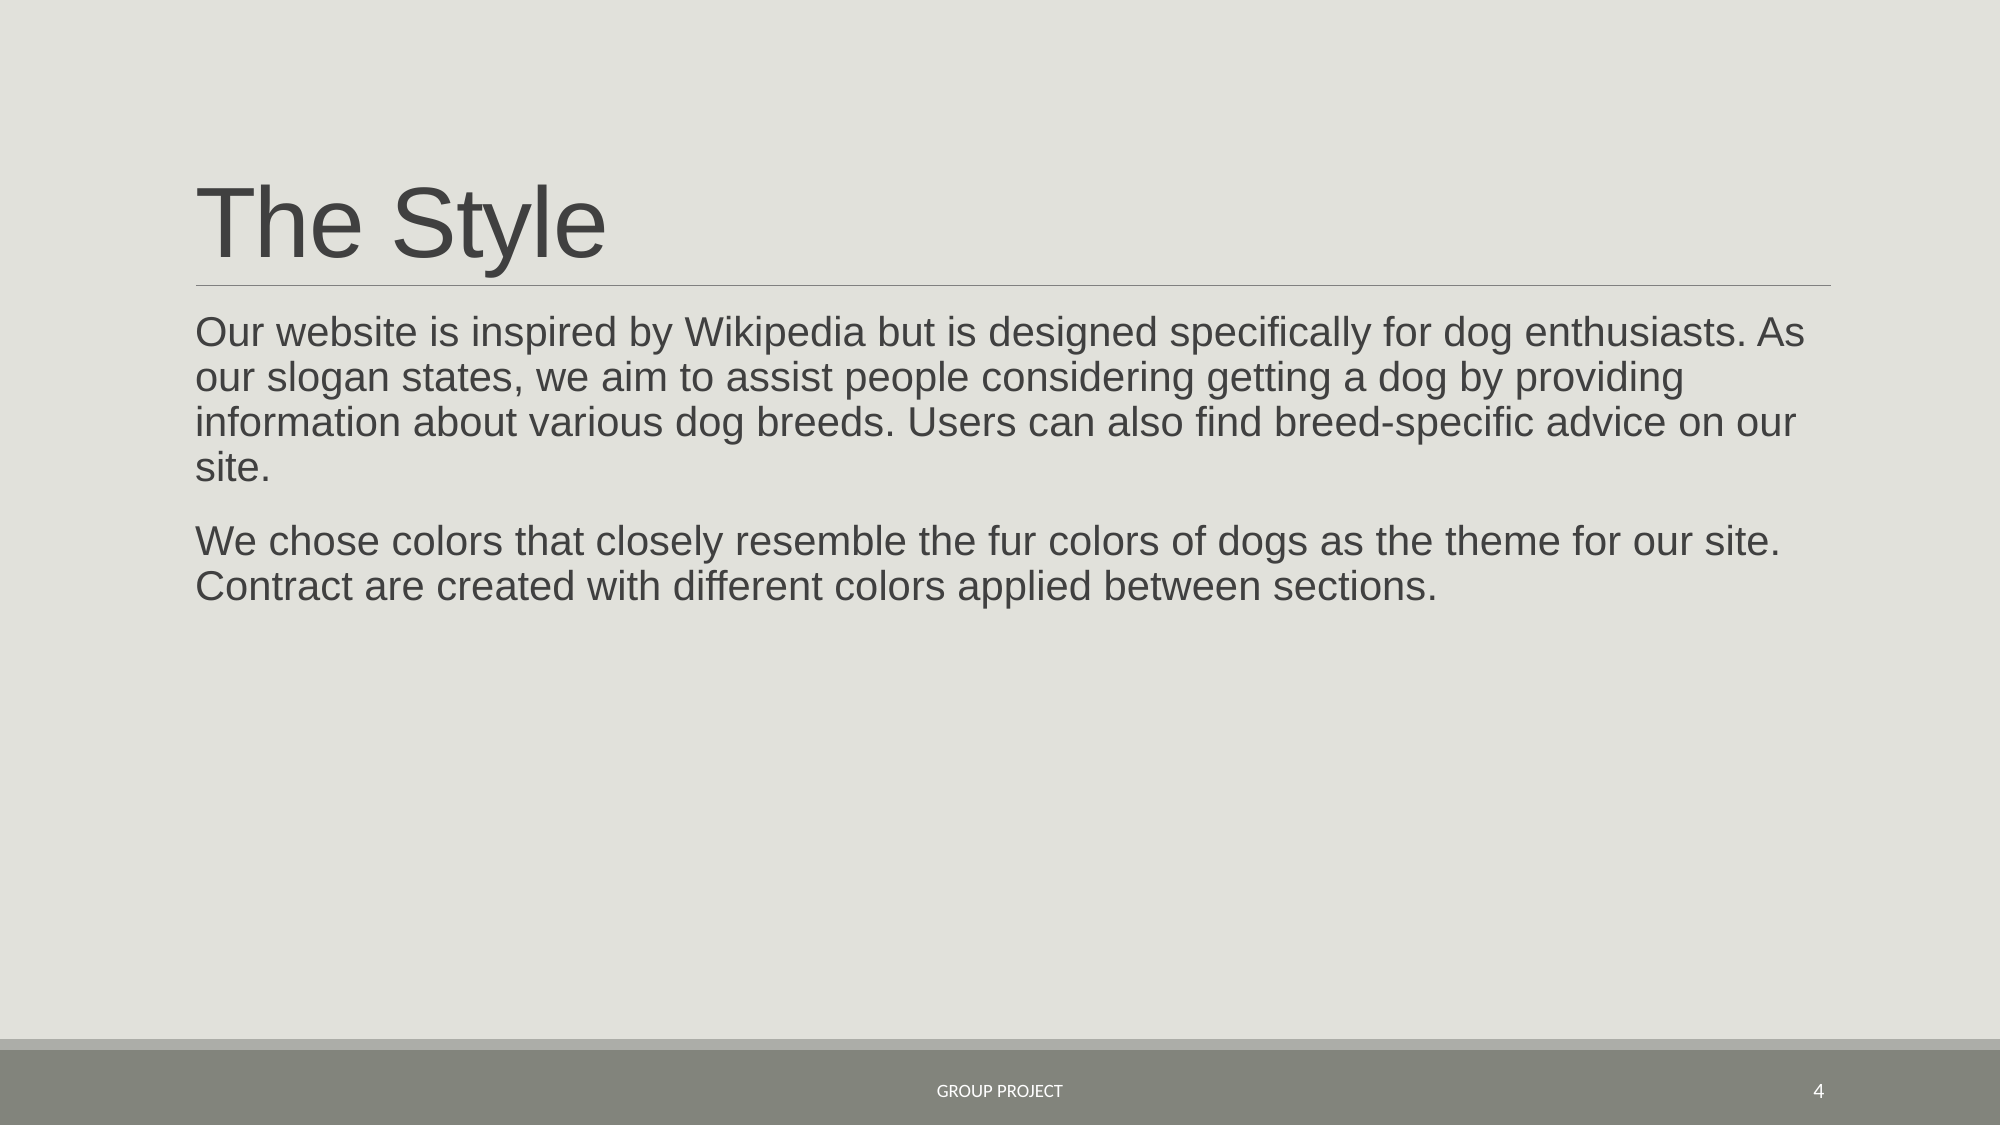

# The Style
Our website is inspired by Wikipedia but is designed specifically for dog enthusiasts. As our slogan states, we aim to assist people considering getting a dog by providing information about various dog breeds. Users can also find breed-specific advice on our site.
We chose colors that closely resemble the fur colors of dogs as the theme for our site. Contract are created with different colors applied between sections.

Group project
4